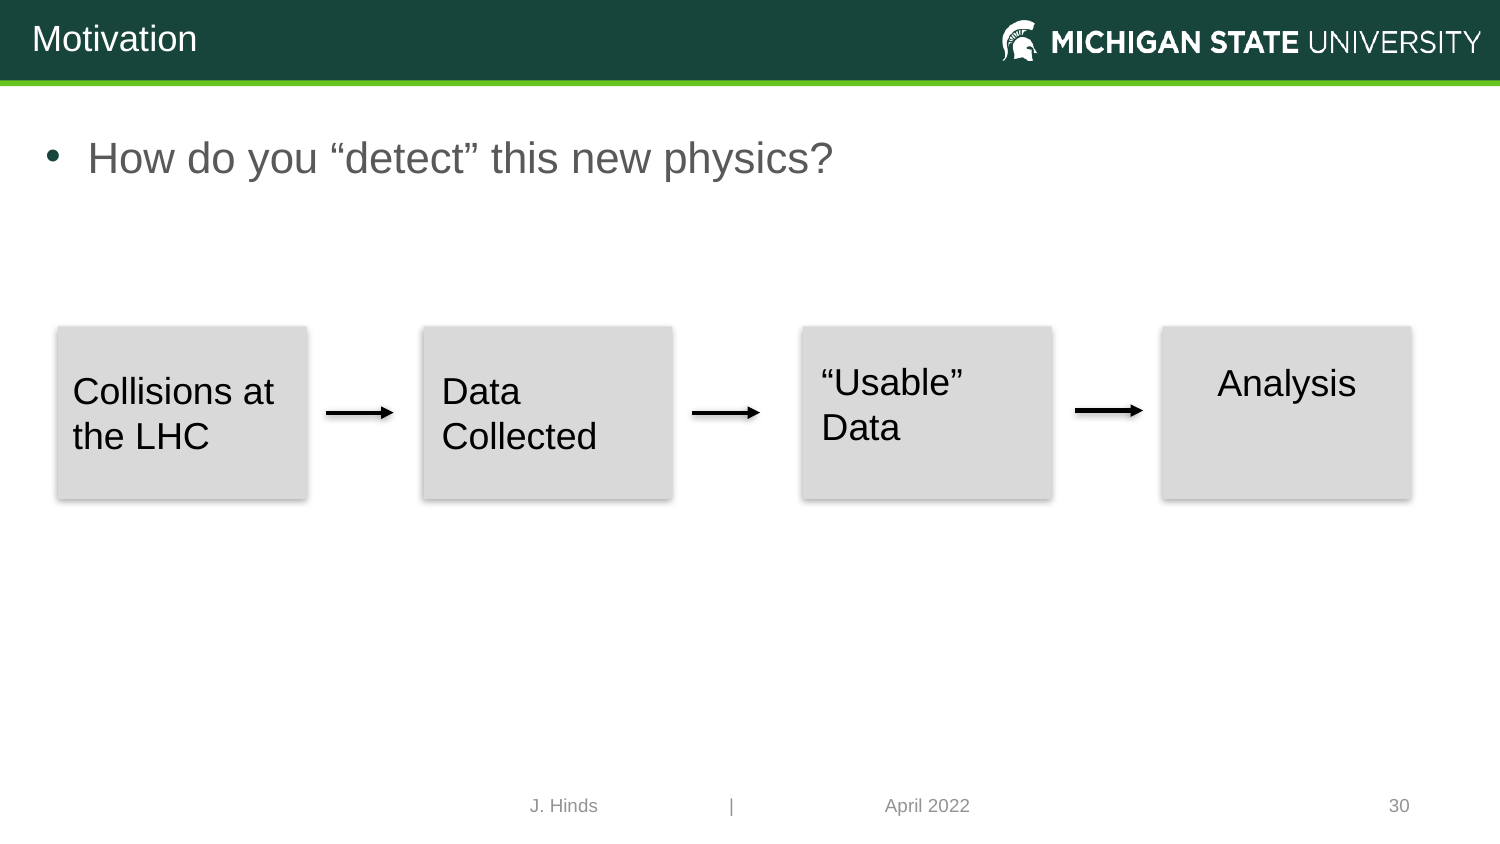

# Motivation
How do you “detect” this new physics?

“Usable” Data
Analysis
Collisions at the LHC
Data Collected
J. Hinds                         |                             April 2022
30